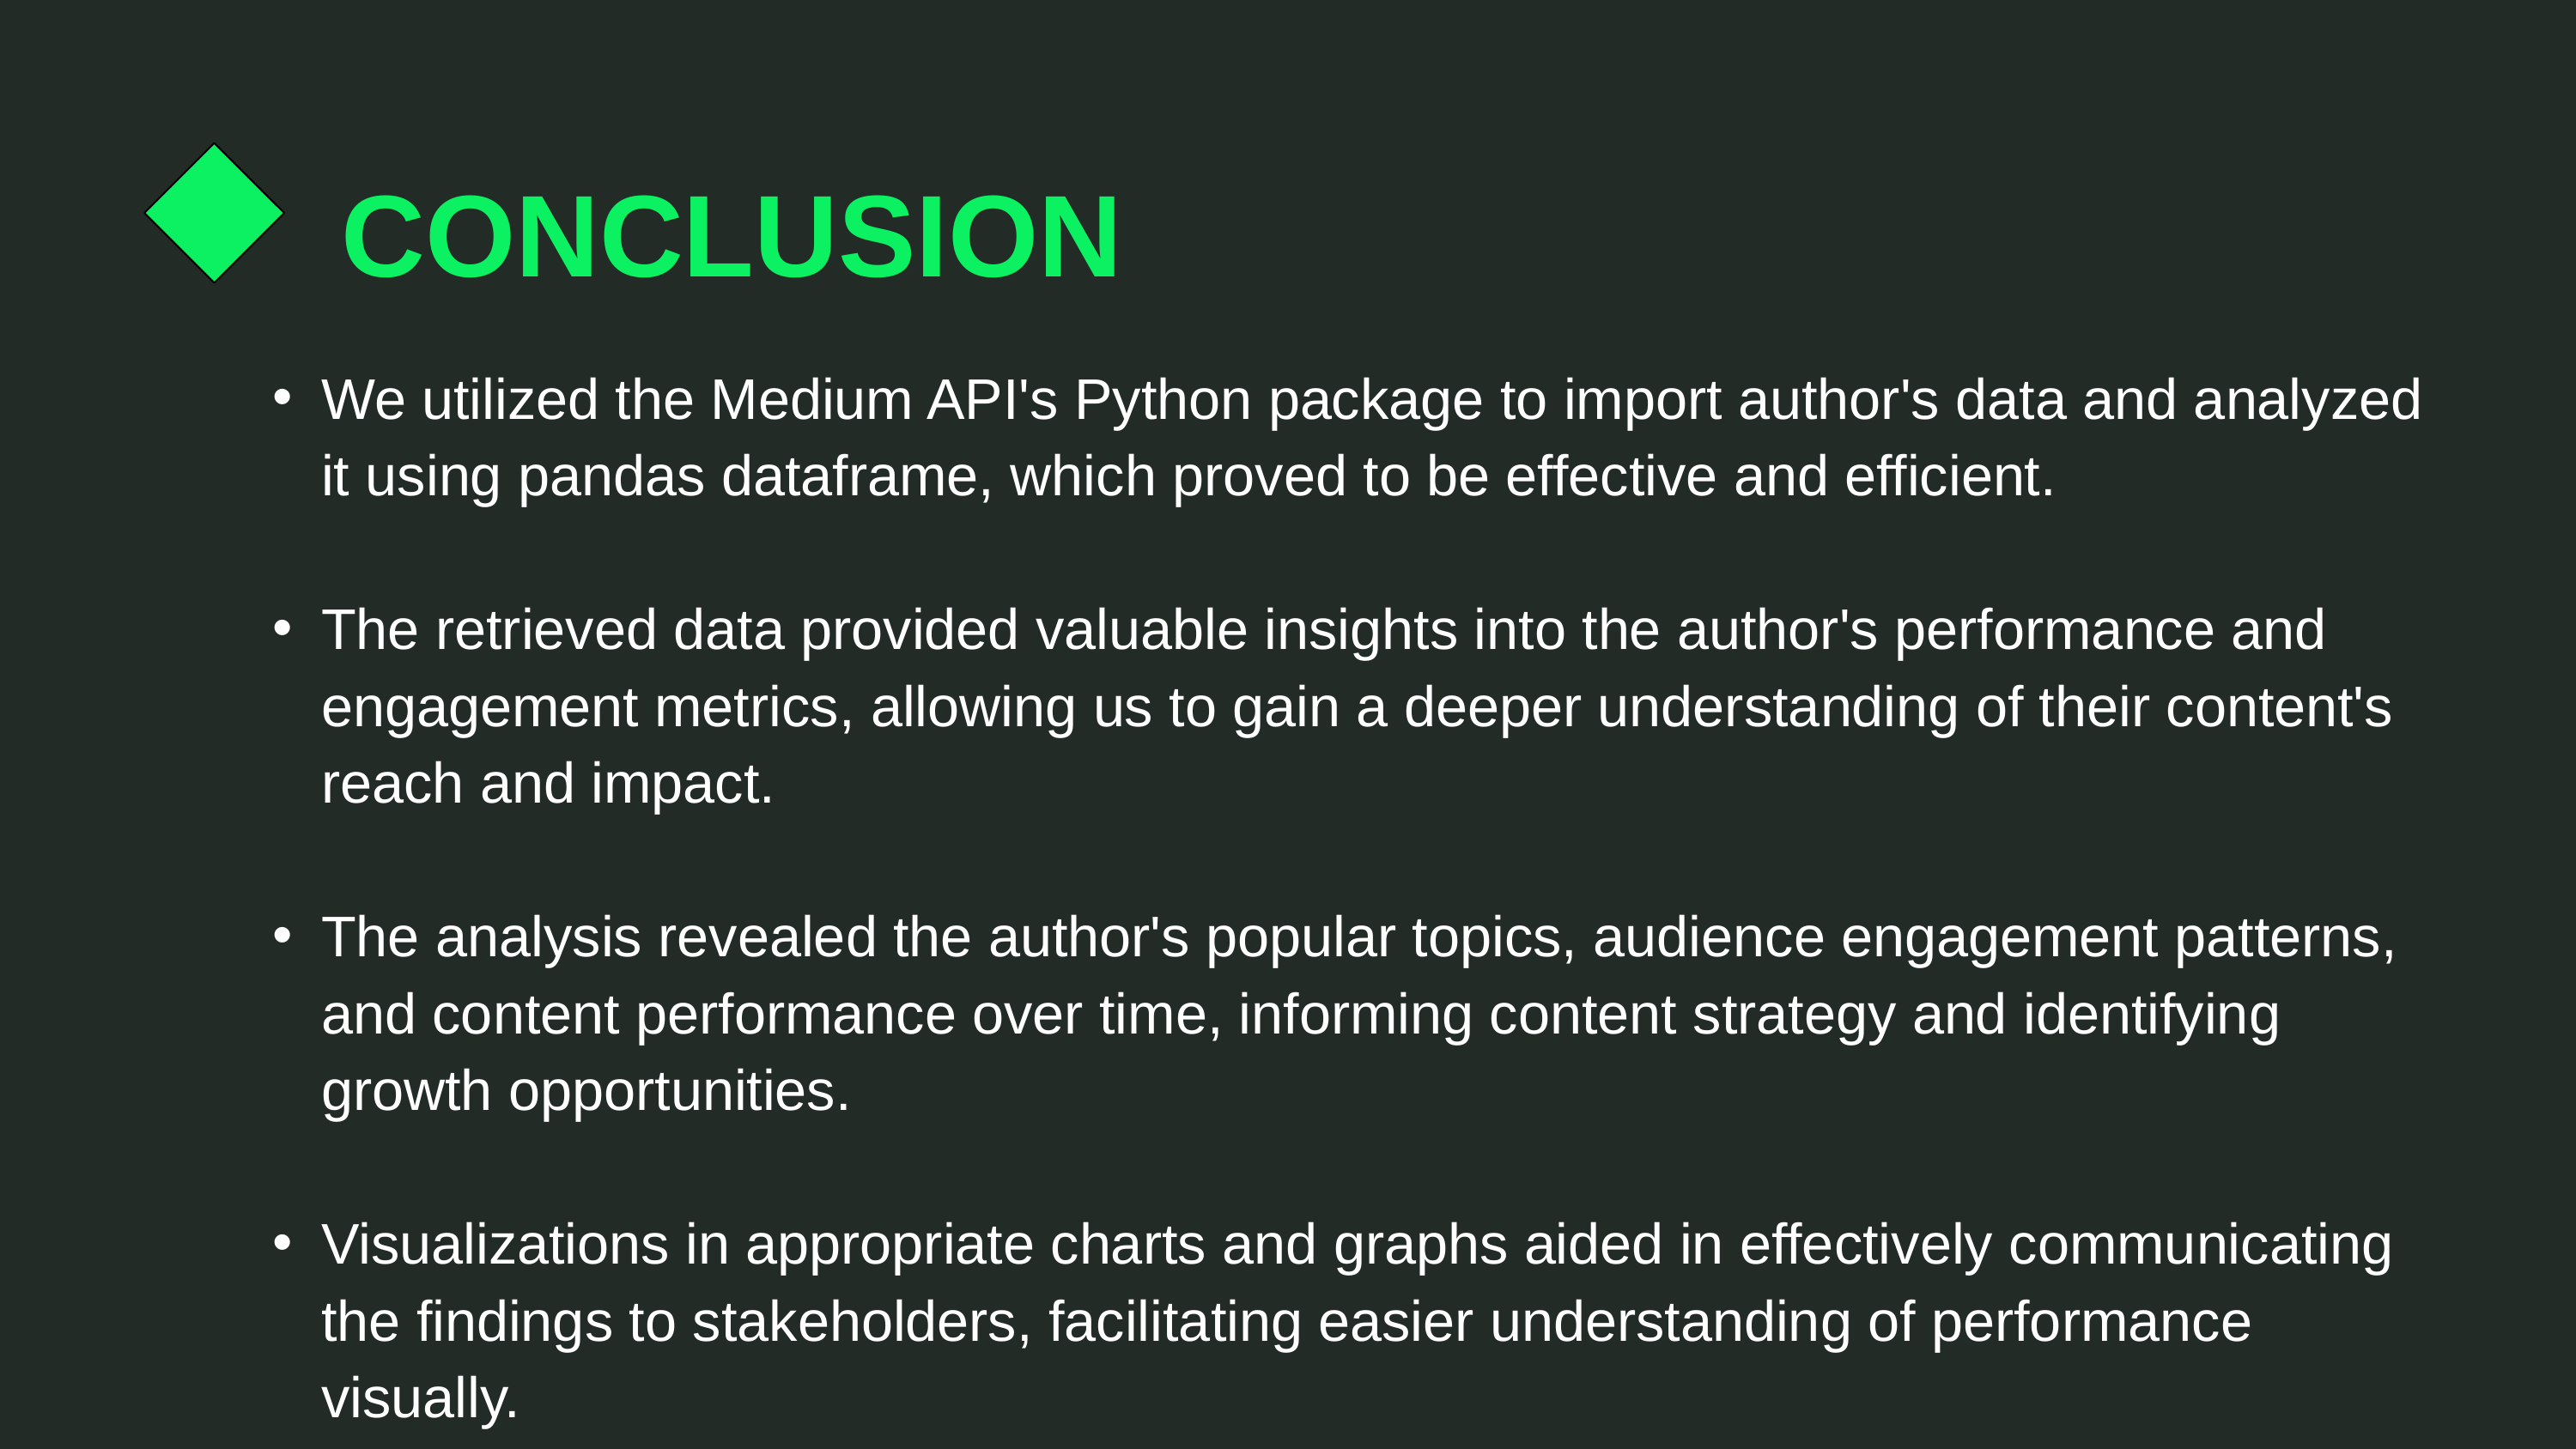

CONCLUSION
We utilized the Medium API's Python package to import author's data and analyzed it using pandas dataframe, which proved to be effective and efficient.

The retrieved data provided valuable insights into the author's performance and engagement metrics, allowing us to gain a deeper understanding of their content's reach and impact.

The analysis revealed the author's popular topics, audience engagement patterns, and content performance over time, informing content strategy and identifying growth opportunities.

Visualizations in appropriate charts and graphs aided in effectively communicating the findings to stakeholders, facilitating easier understanding of performance visually.